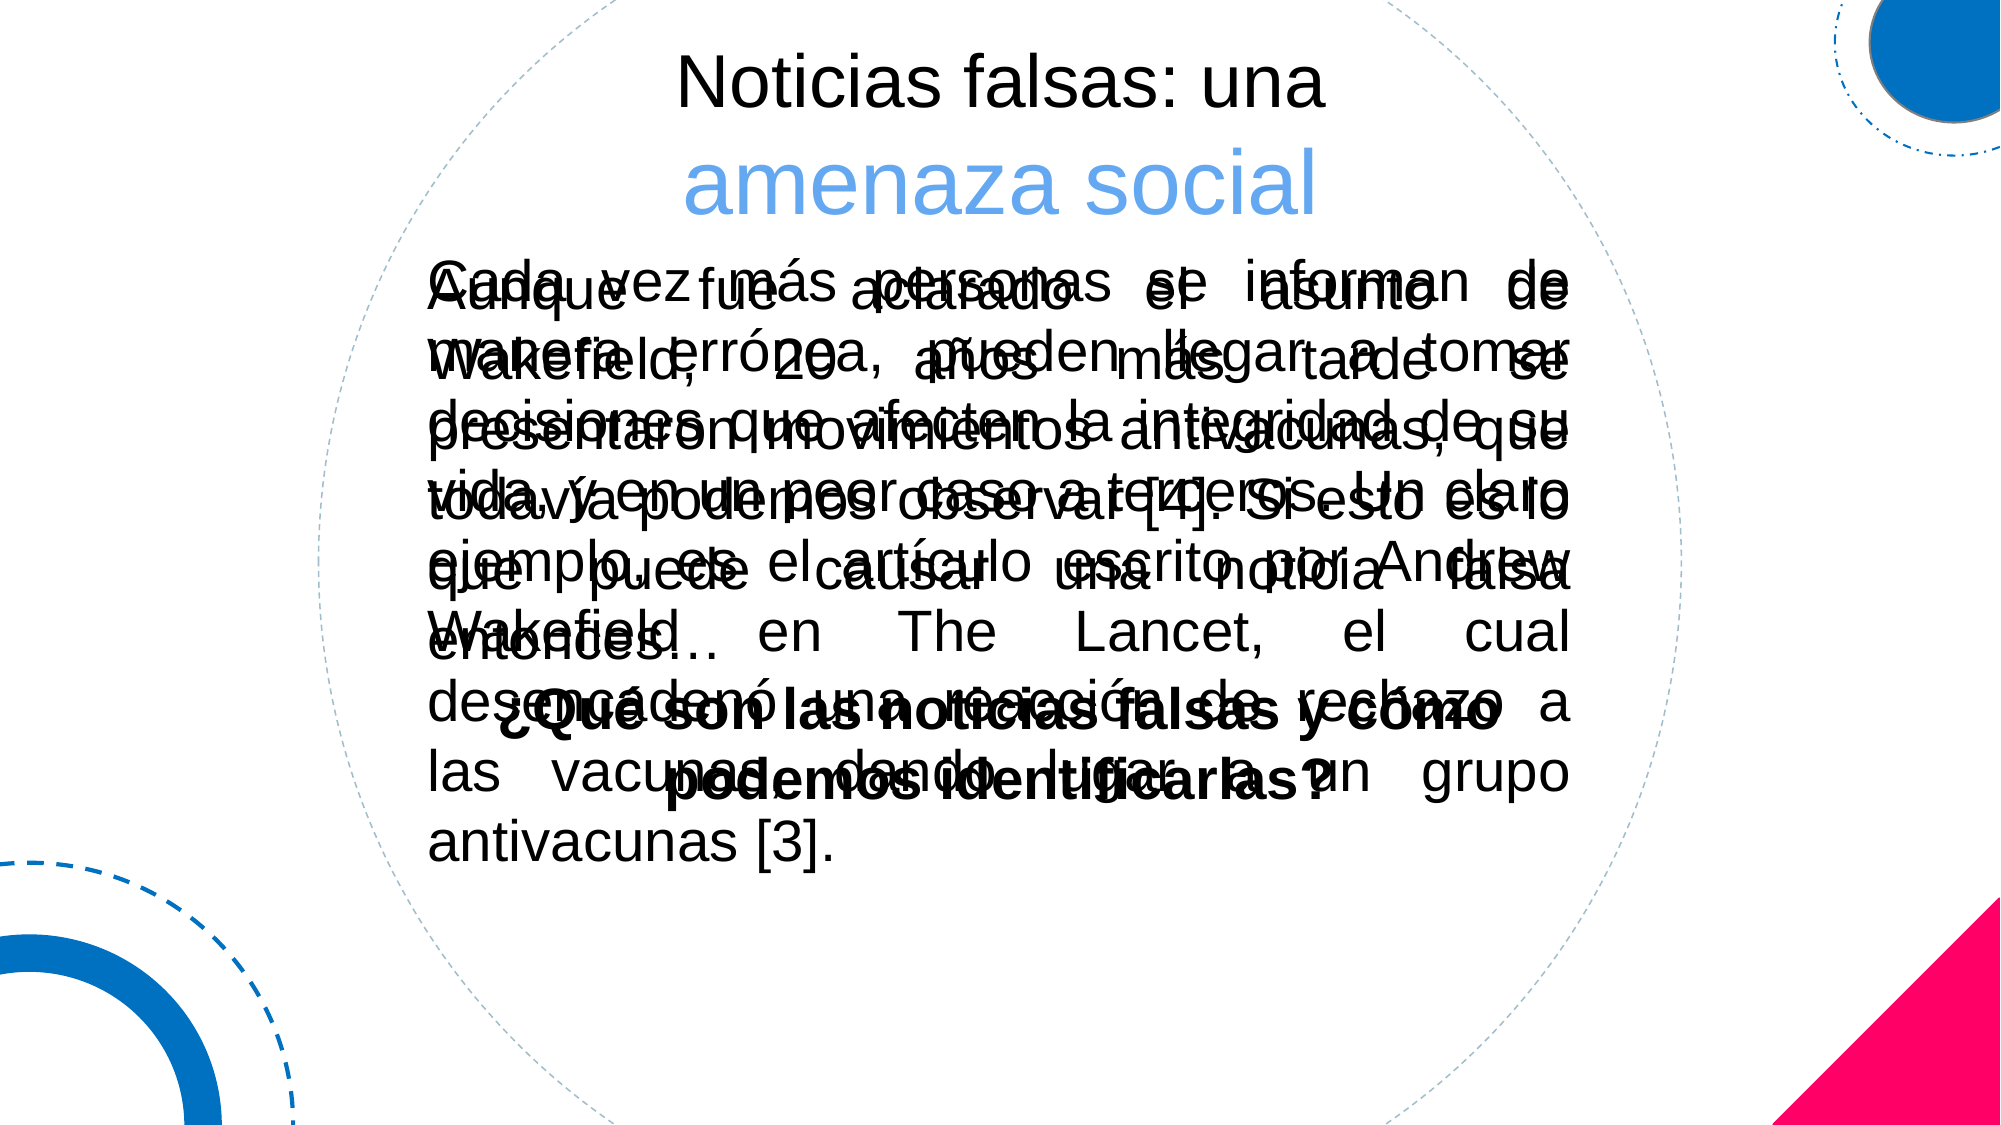

Noticias falsas: una amenaza social
Cada vez más personas se informan de manera errónea, pueden llegar a tomar decisiones que afecten la integridad de su vida, y en un peor caso a terceros. Un claro ejemplo, es el artículo escrito por Andrew Wakefield en The Lancet, el cual desencadenó una reacción de rechazo a las vacunas, dando lugar a un grupo antivacunas [3].
Aunque fue aclarado el asunto de Wakefield, 20 años más tarde se presentaron movimientos antivacunas, que todavía podemos observar [4]. Si esto es lo que puede causar una noticia falsa entonces…
¿Qué son las noticias falsas y cómo podemos identificarlas?